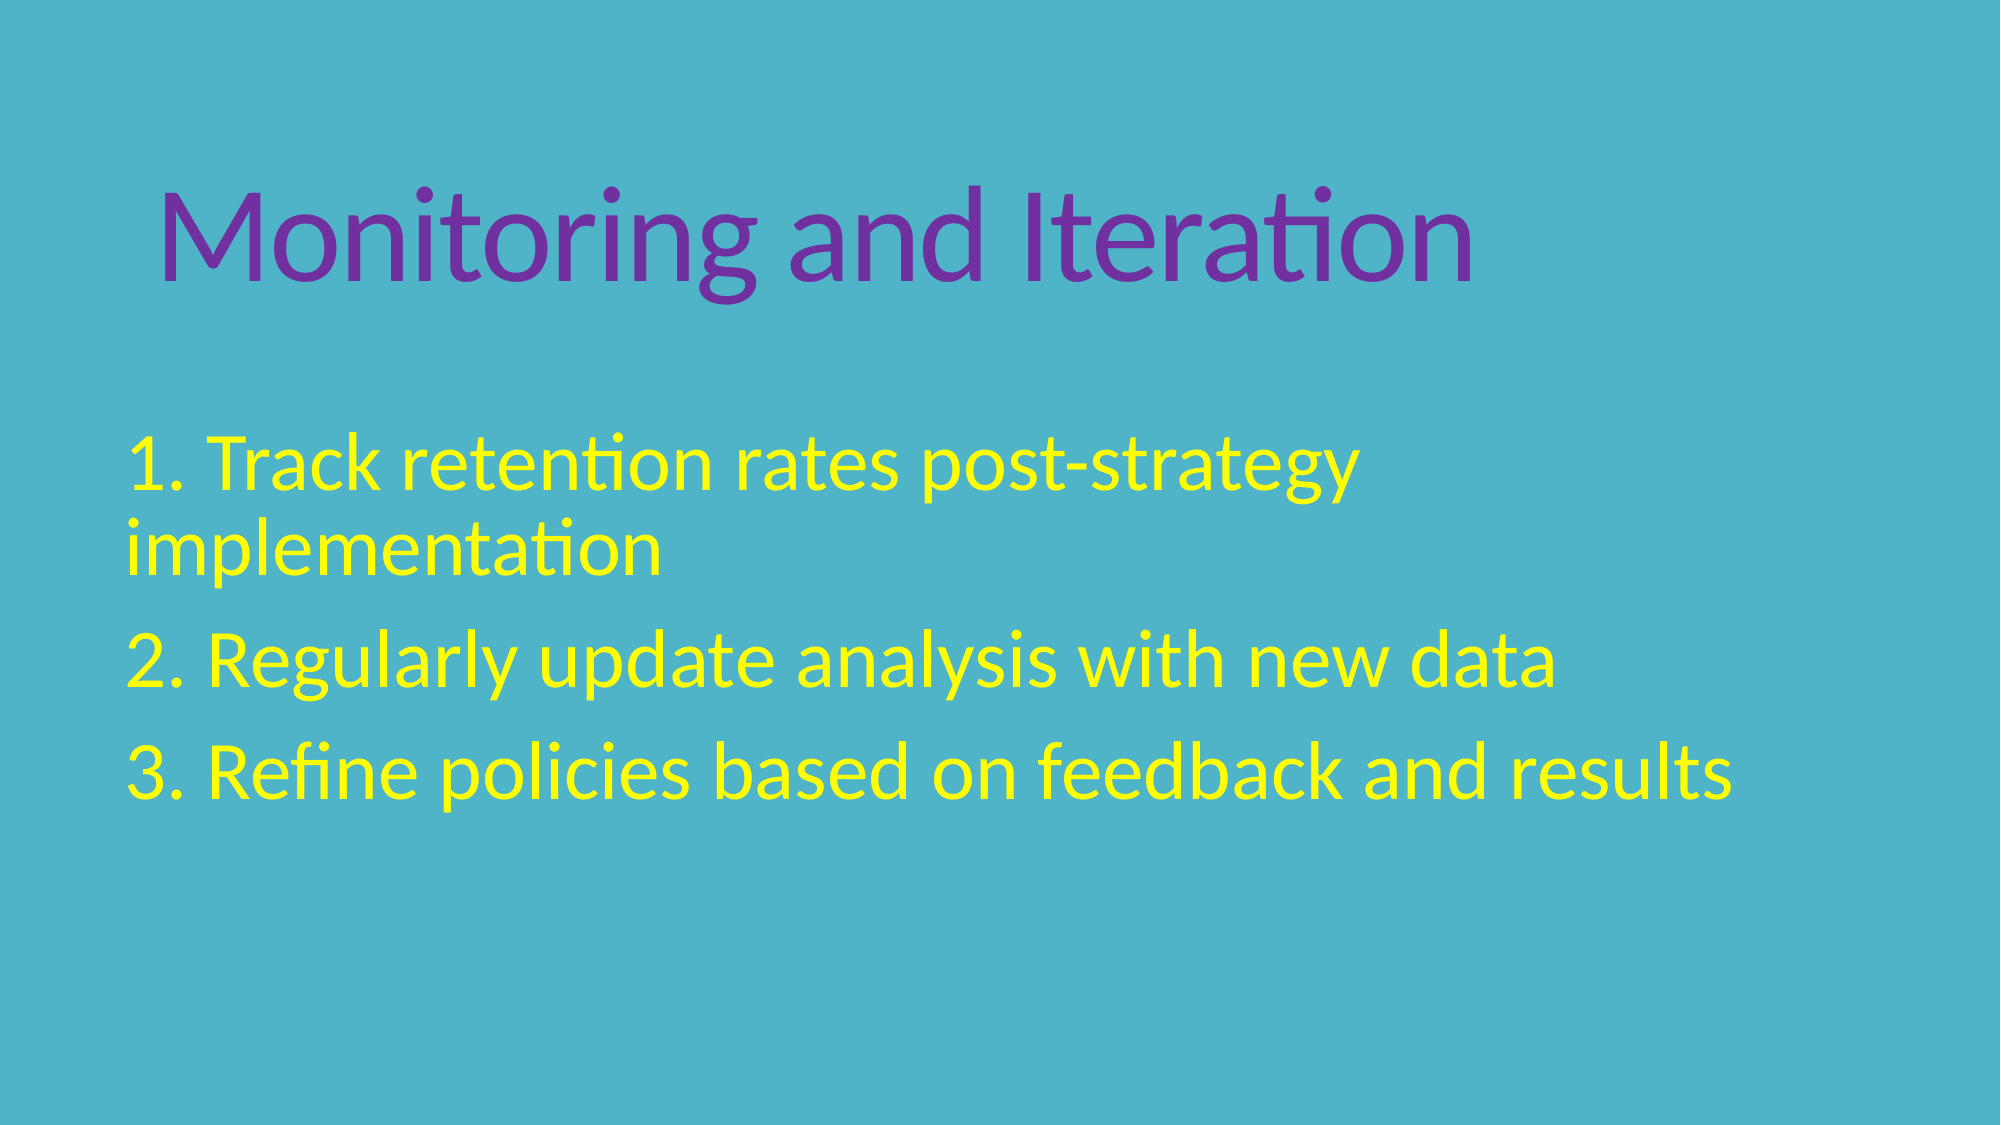

# Monitoring and Iteration
1. Track retention rates post-strategy implementation
2. Regularly update analysis with new data
3. Refine policies based on feedback and results